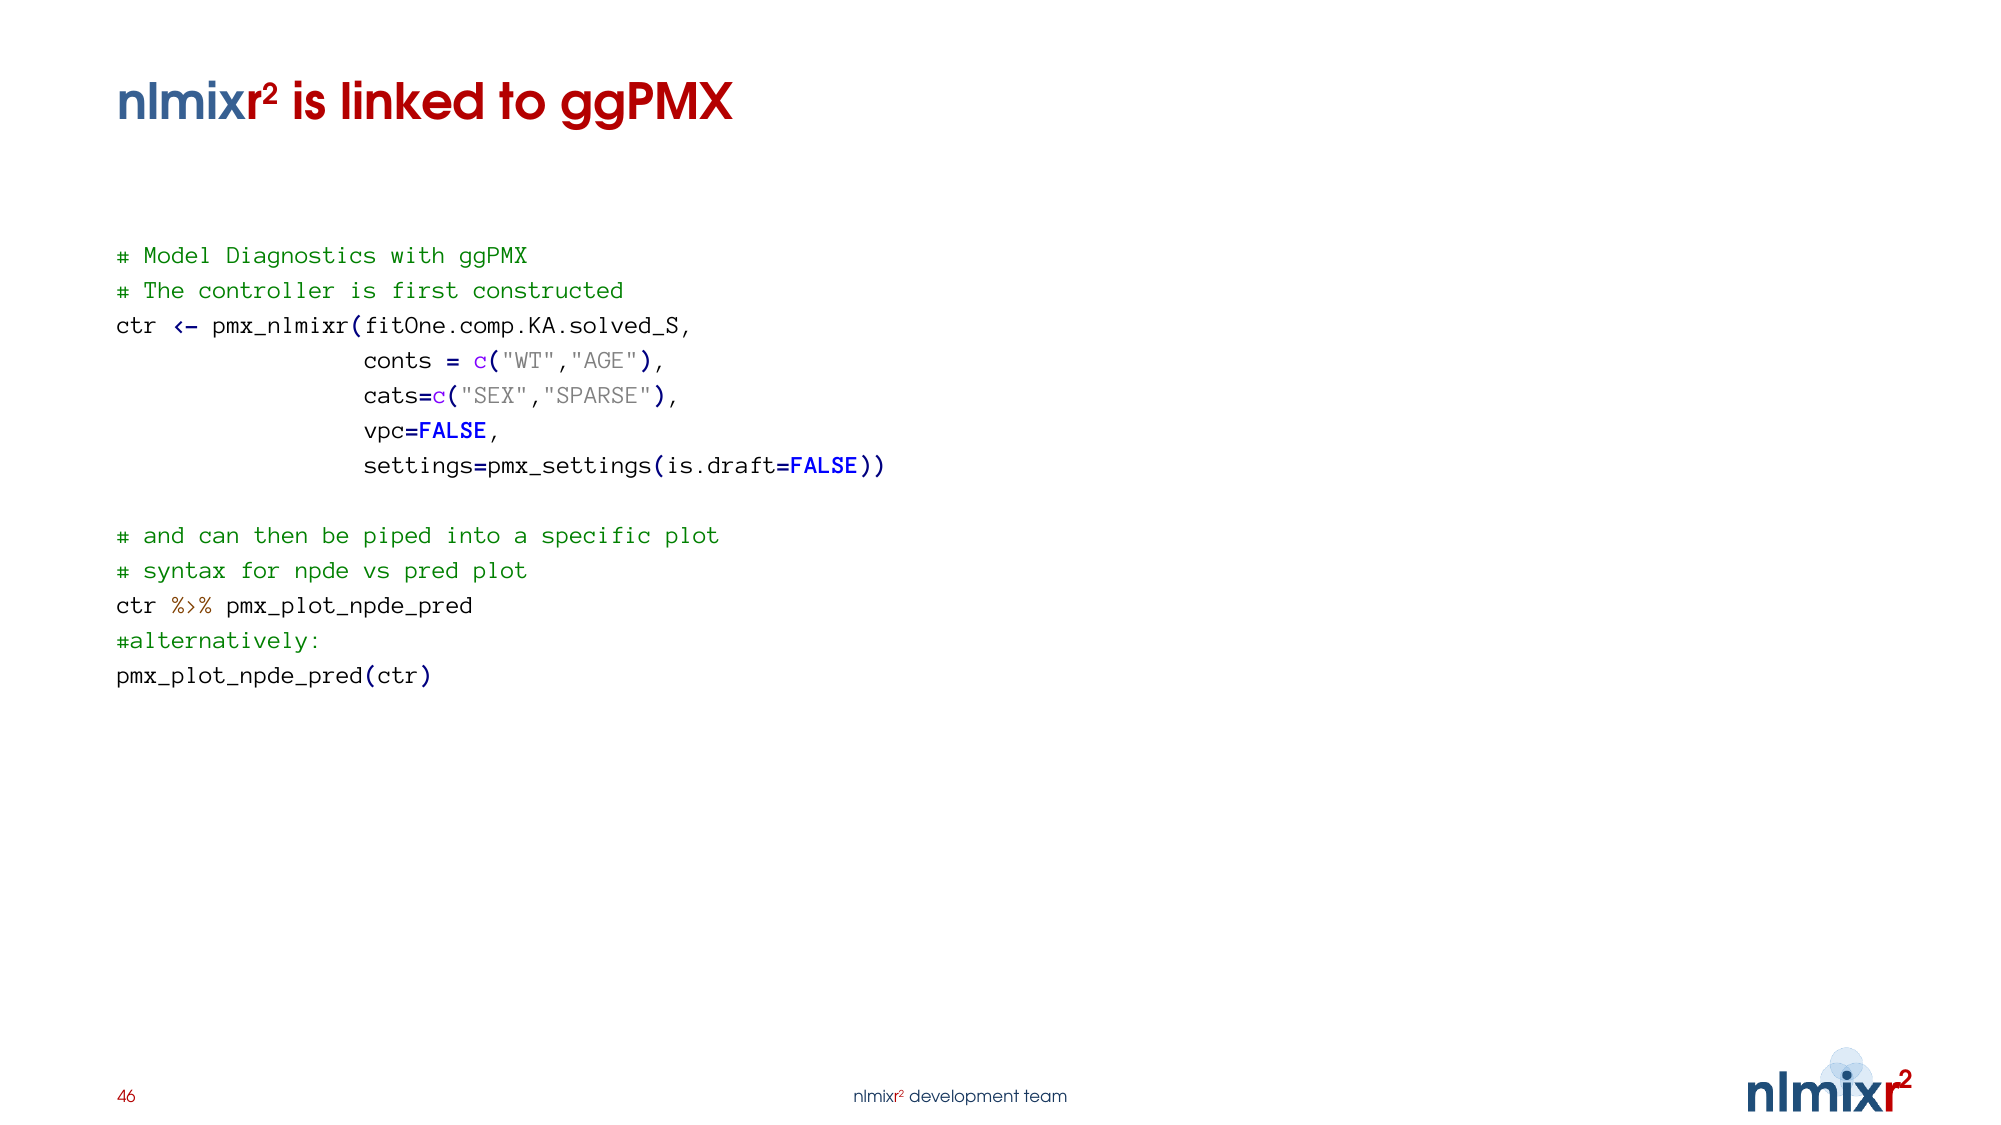

# nlmixr2 is linked to ggPMX

# Model Diagnostics with ggPMX
# The controller is first constructed
ctr <- pmx_nlmixr(fitOne.comp.KA.solved_S,
                  conts = c("WT","AGE"),
                  cats=c("SEX","SPARSE"),
                  vpc=FALSE,
                  settings=pmx_settings(is.draft=FALSE))

# and can then be piped into a specific plot
# syntax for npde vs pred plot
ctr %>% pmx_plot_npde_pred
#alternatively:
pmx_plot_npde_pred(ctr)

46
nlmixr2 development team